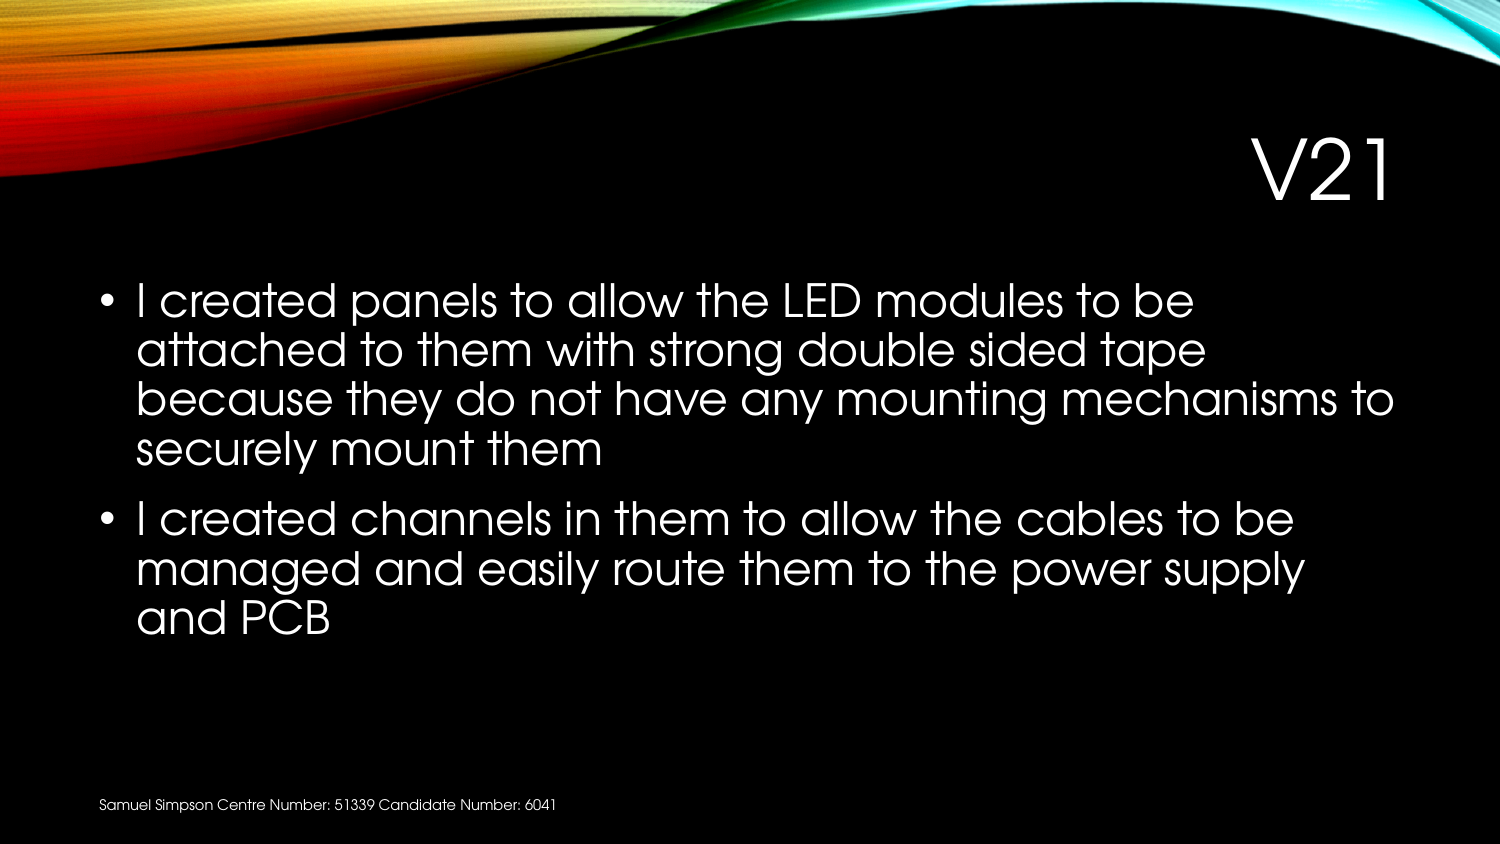

# V21
I created panels to allow the LED modules to be attached to them with strong double sided tape because they do not have any mounting mechanisms to securely mount them
I created channels in them to allow the cables to be managed and easily route them to the power supply and PCB
Samuel Simpson Centre Number: 51339 Candidate Number: 6041